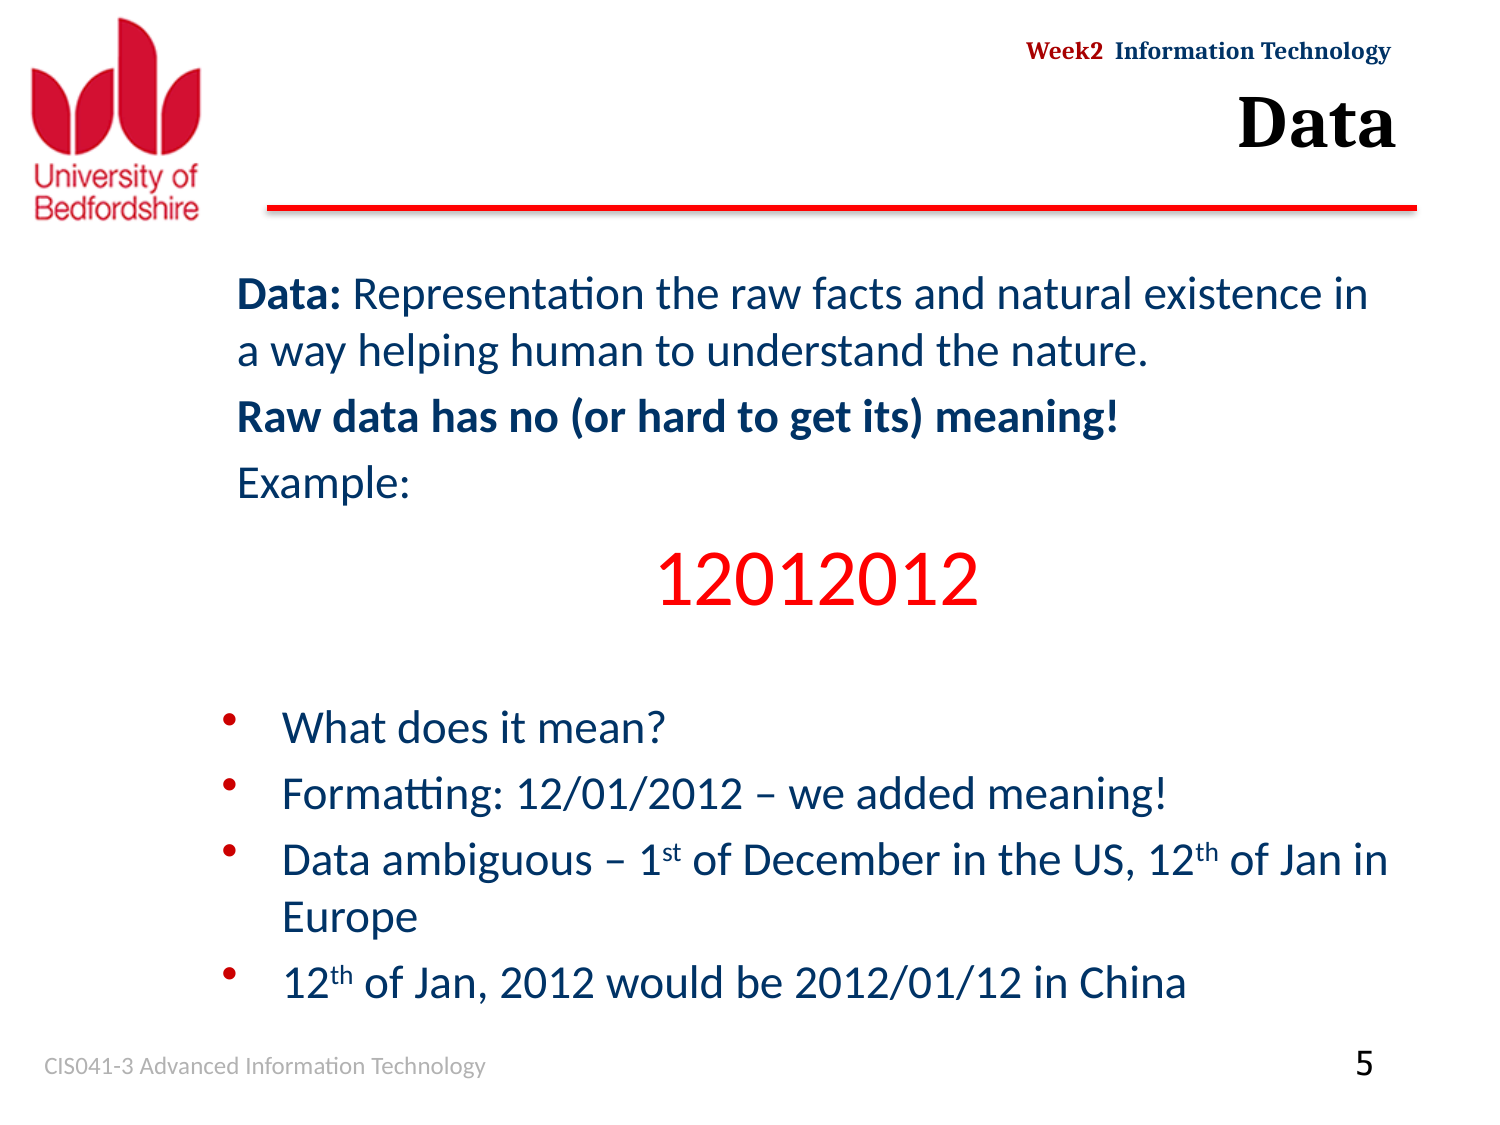

# Data
Data: Representation the raw facts and natural existence in a way helping human to understand the nature.
Raw data has no (or hard to get its) meaning!
Example:
12012012

What does it mean?
Formatting: 12/01/2012 – we added meaning!
Data ambiguous – 1st of December in the US, 12th of Jan in Europe
12th of Jan, 2012 would be 2012/01/12 in China
CIS041-3 Advanced Information Technology